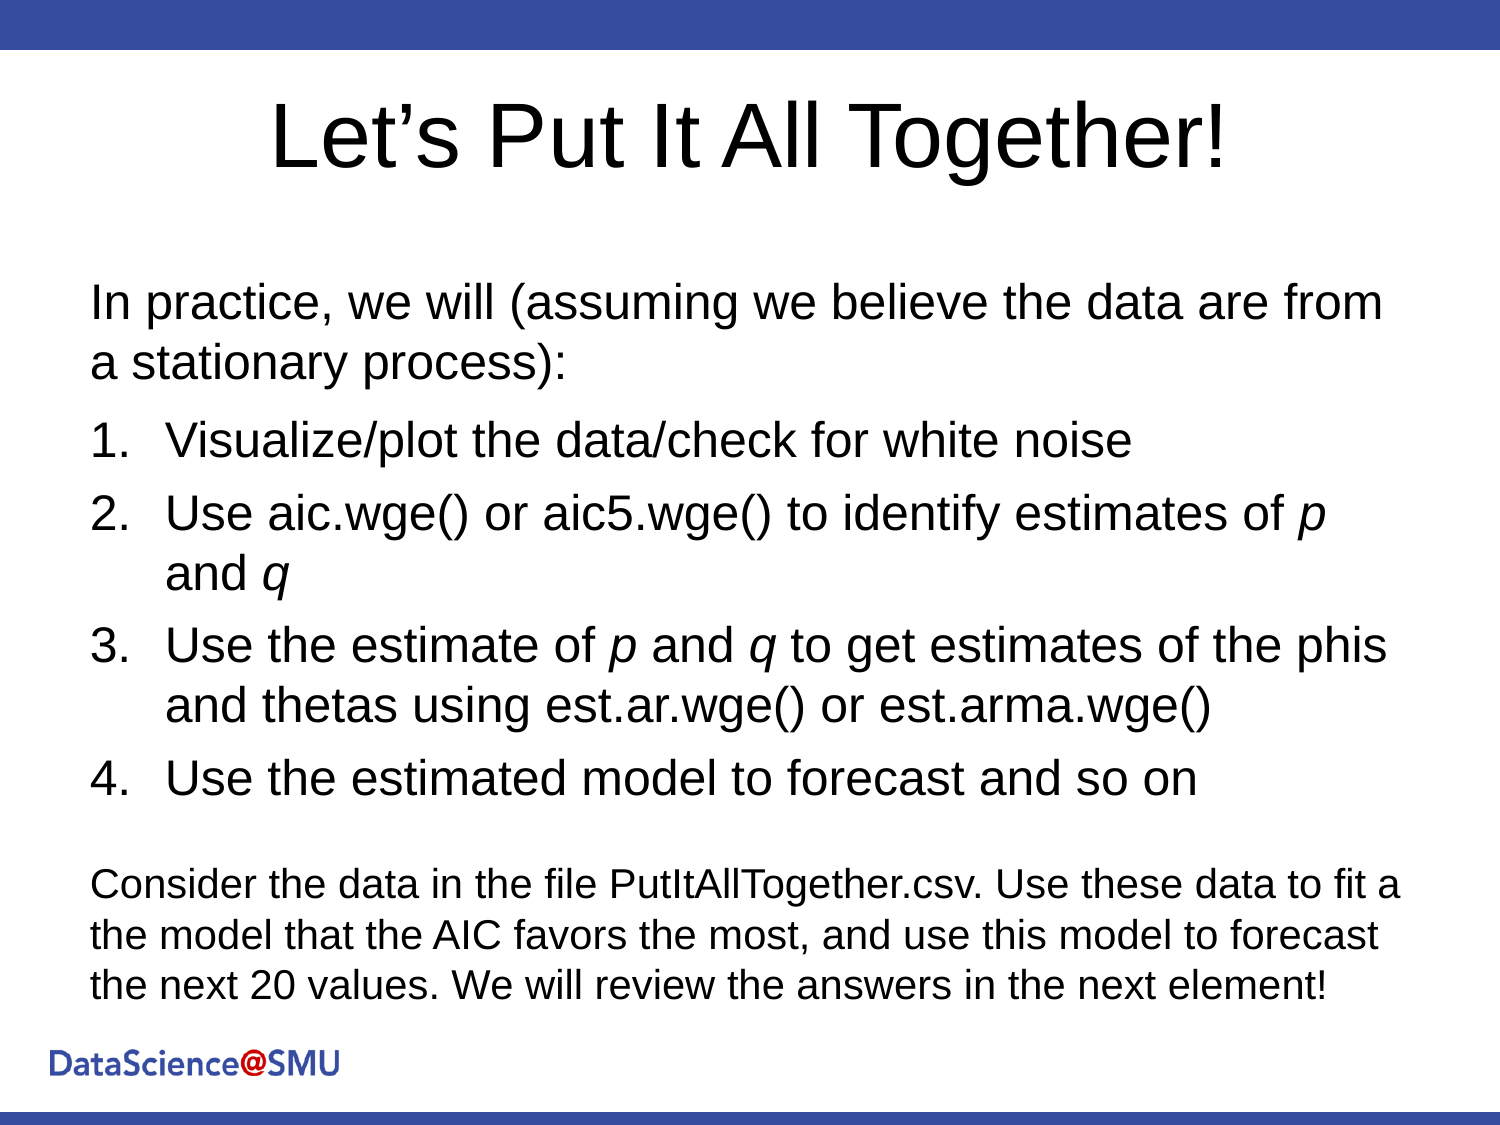

# Let’s Put It All Together!
In practice, we will (assuming we believe the data are from a stationary process):
Visualize/plot the data/check for white noise
Use aic.wge() or aic5.wge() to identify estimates of p and q
Use the estimate of p and q to get estimates of the phis and thetas using est.ar.wge() or est.arma.wge()
Use the estimated model to forecast and so on
Consider the data in the file PutItAllTogether.csv. Use these data to fit a the model that the AIC favors the most, and use this model to forecast the next 20 values. We will review the answers in the next element!